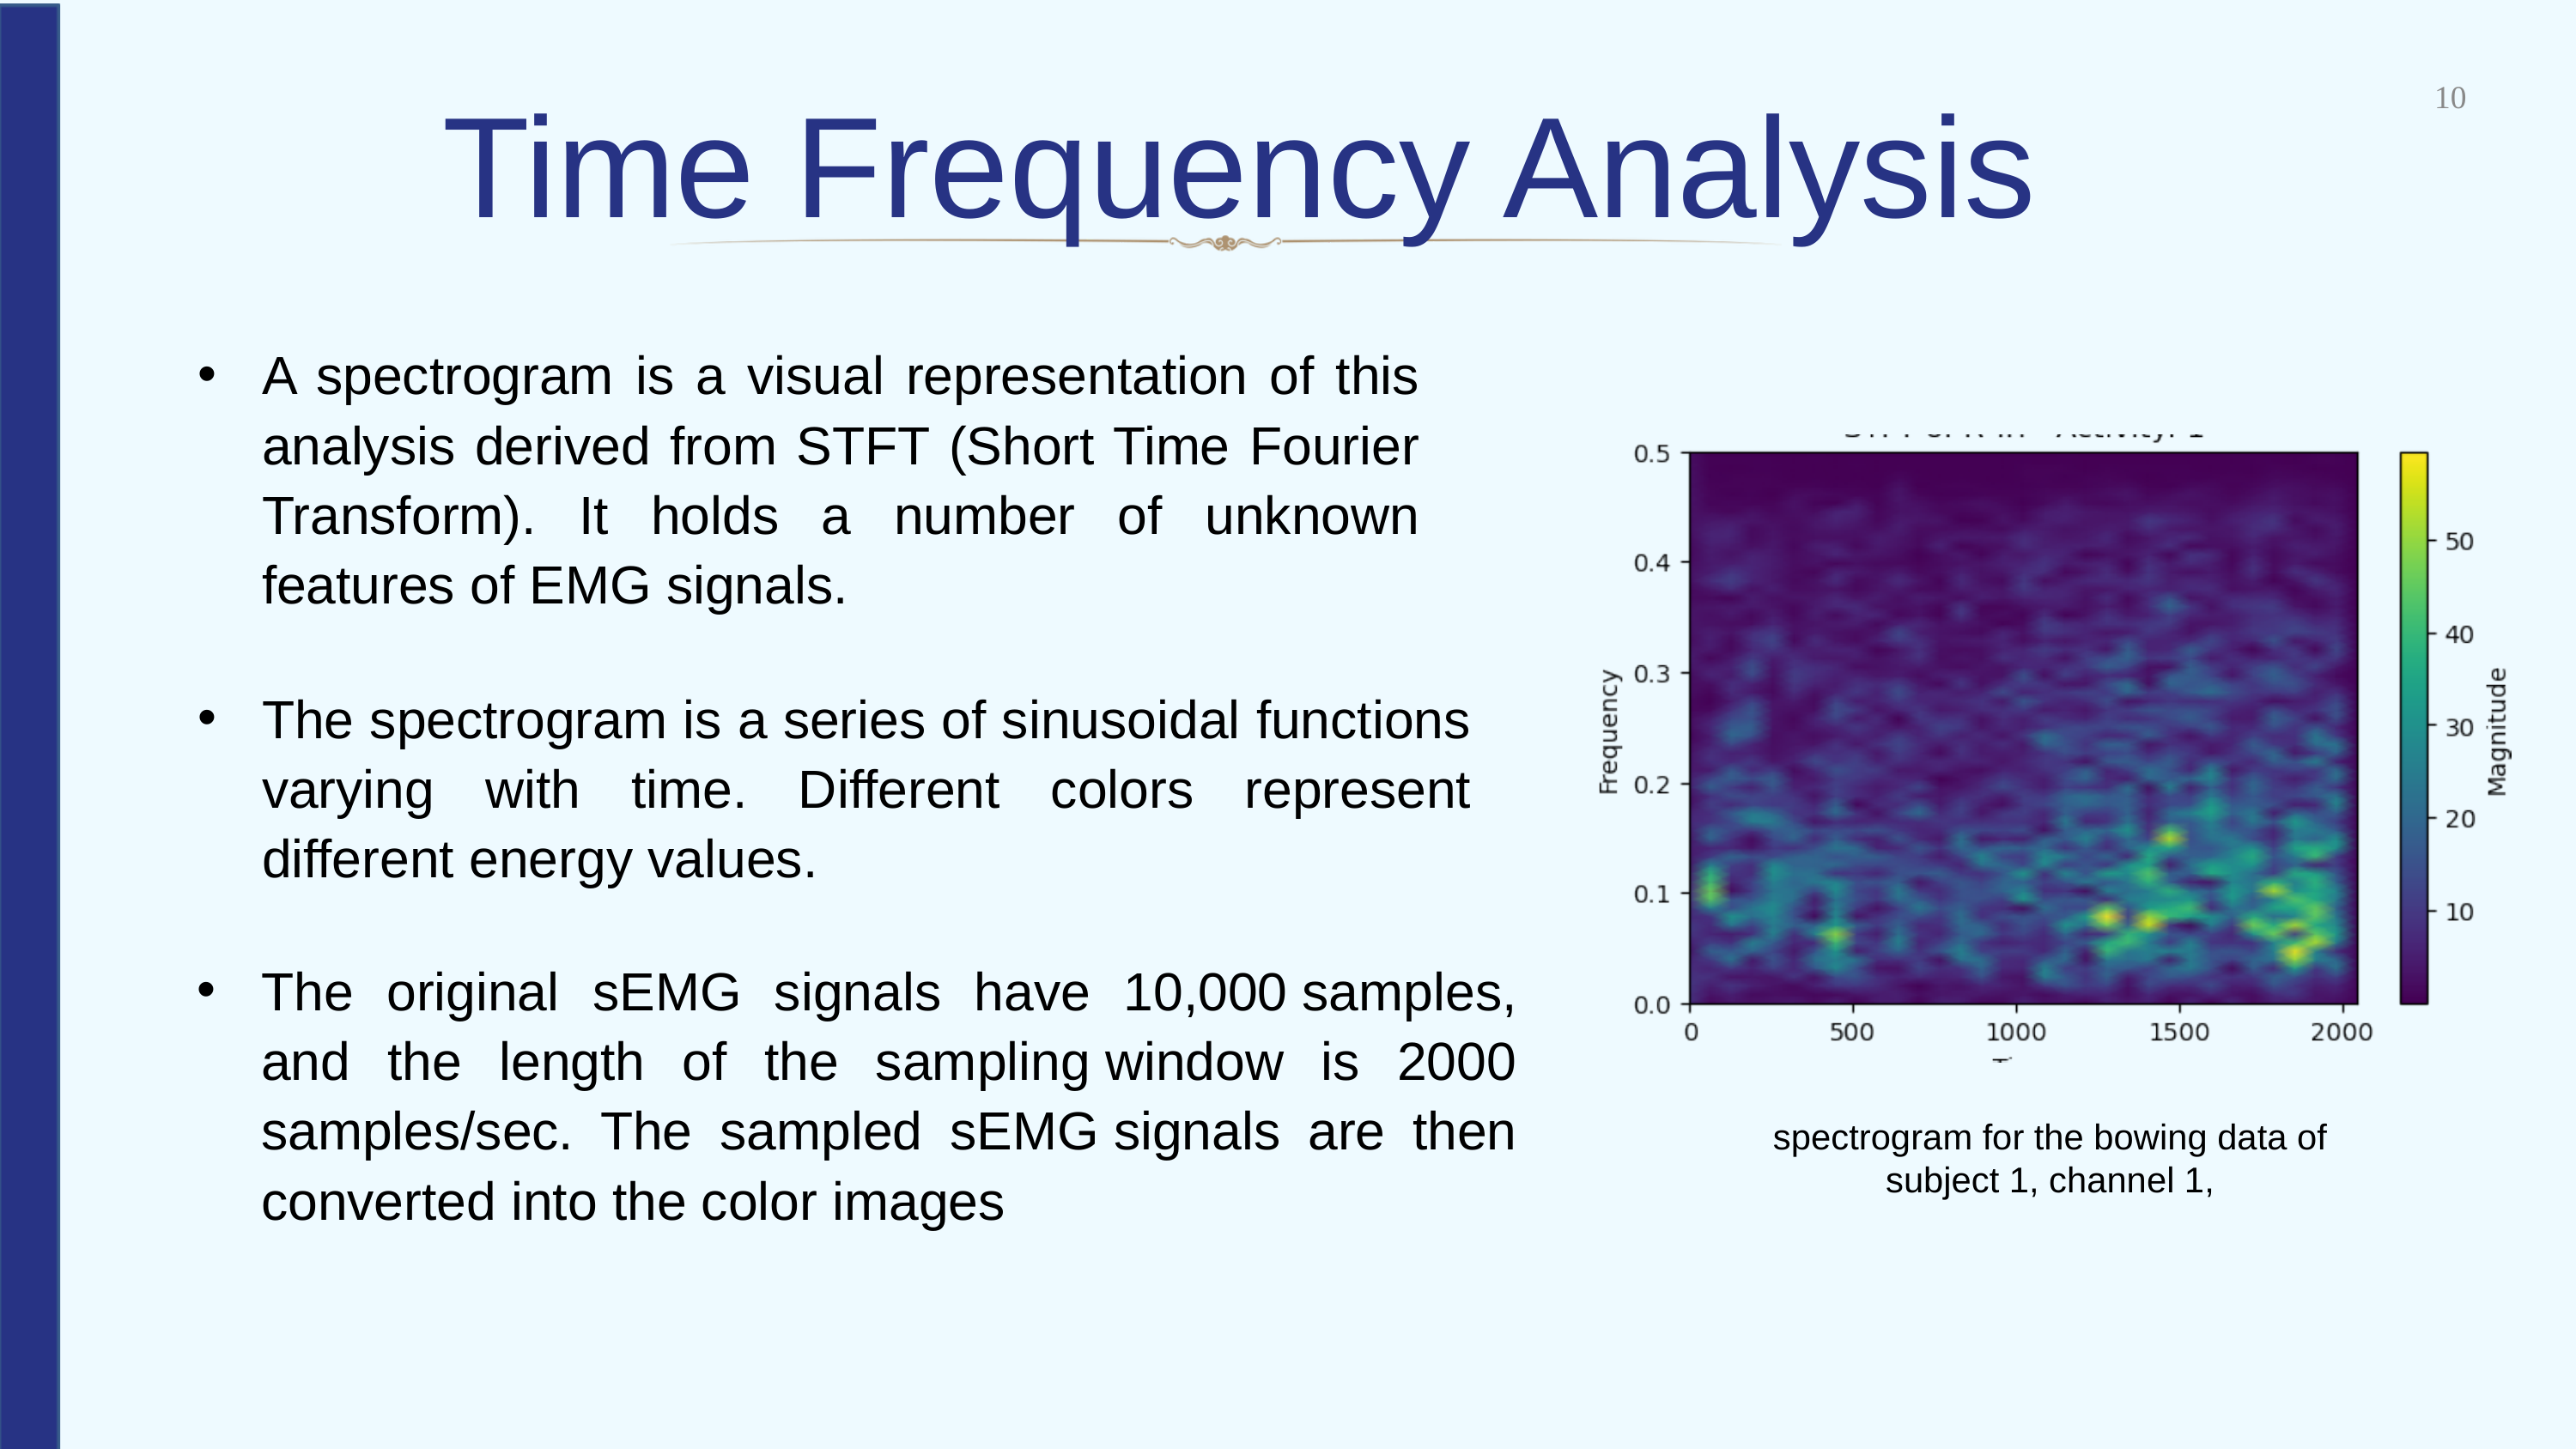

Time Frequency Analysis
10

A spectrogram is a visual representation of this analysis derived from STFT (Short Time Fourier Transform). It holds a number of unknown features of EMG signals.

The spectrogram is a series of sinusoidal functions varying with time. Different colors represent different energy values.
The original sEMG signals have 10,000 samples, and the length of the sampling window is 2000 samples/sec. The sampled sEMG signals are then converted into the color images
spectrogram for the bowing data of
subject 1, channel 1​,